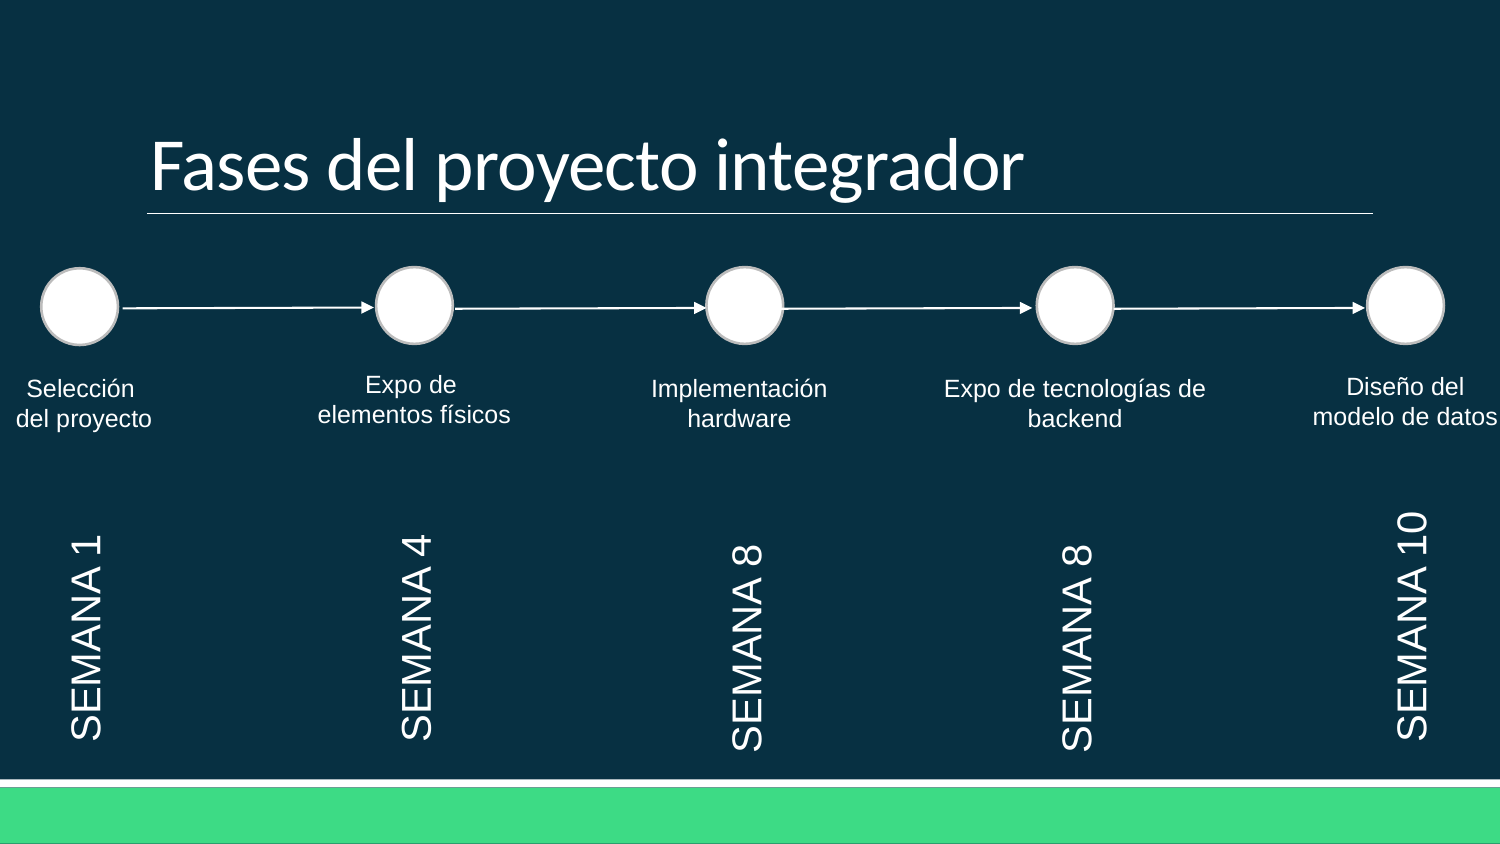

# Fases del proyecto integrador

Expo de
elementos físicos
Diseño del modelo de datos
Selección
del proyecto
Implementación hardware
Expo de tecnologías de backend
SEMANA 1
SEMANA 4
SEMANA 10
SEMANA 8
SEMANA 8